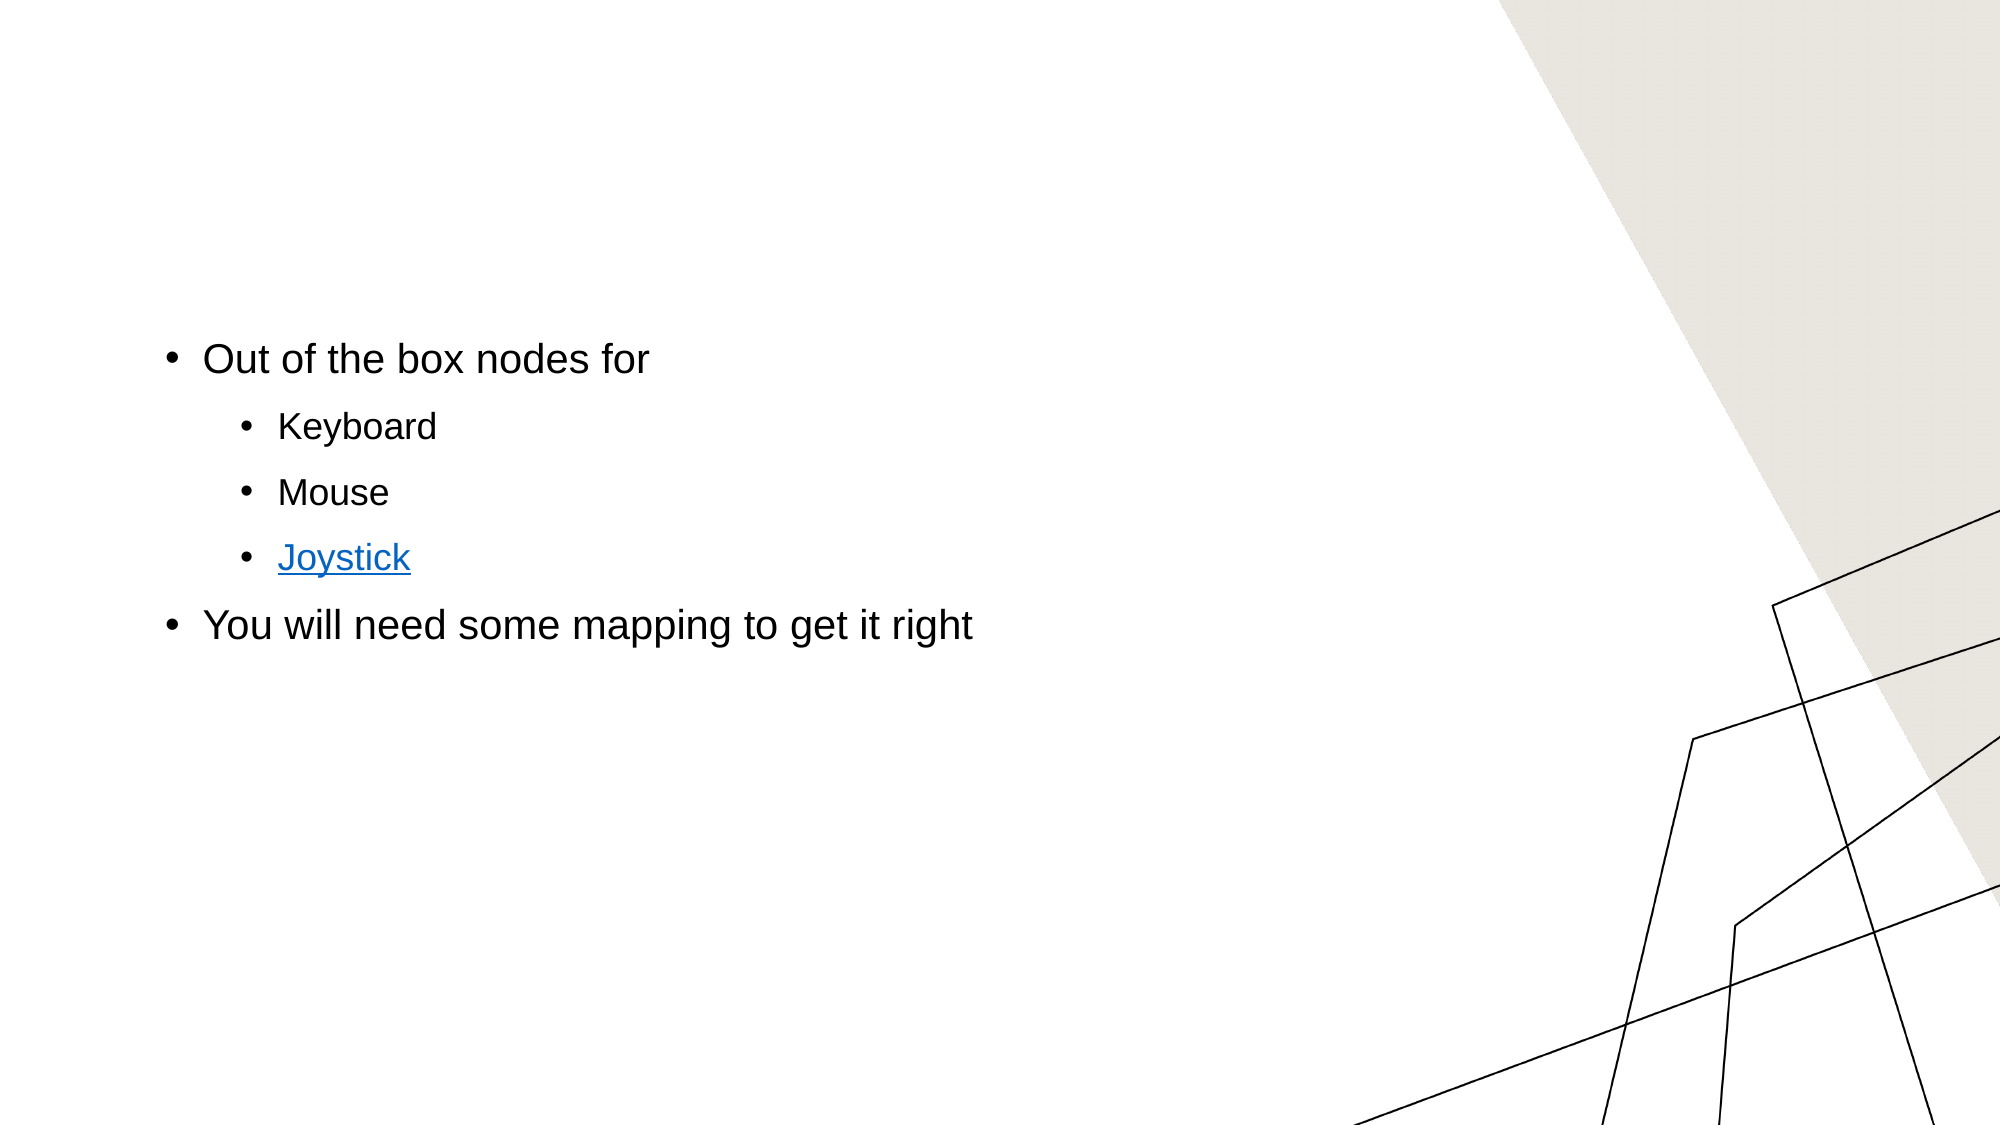

#
Out of the box nodes for
Keyboard
Mouse
Joystick
You will need some mapping to get it right